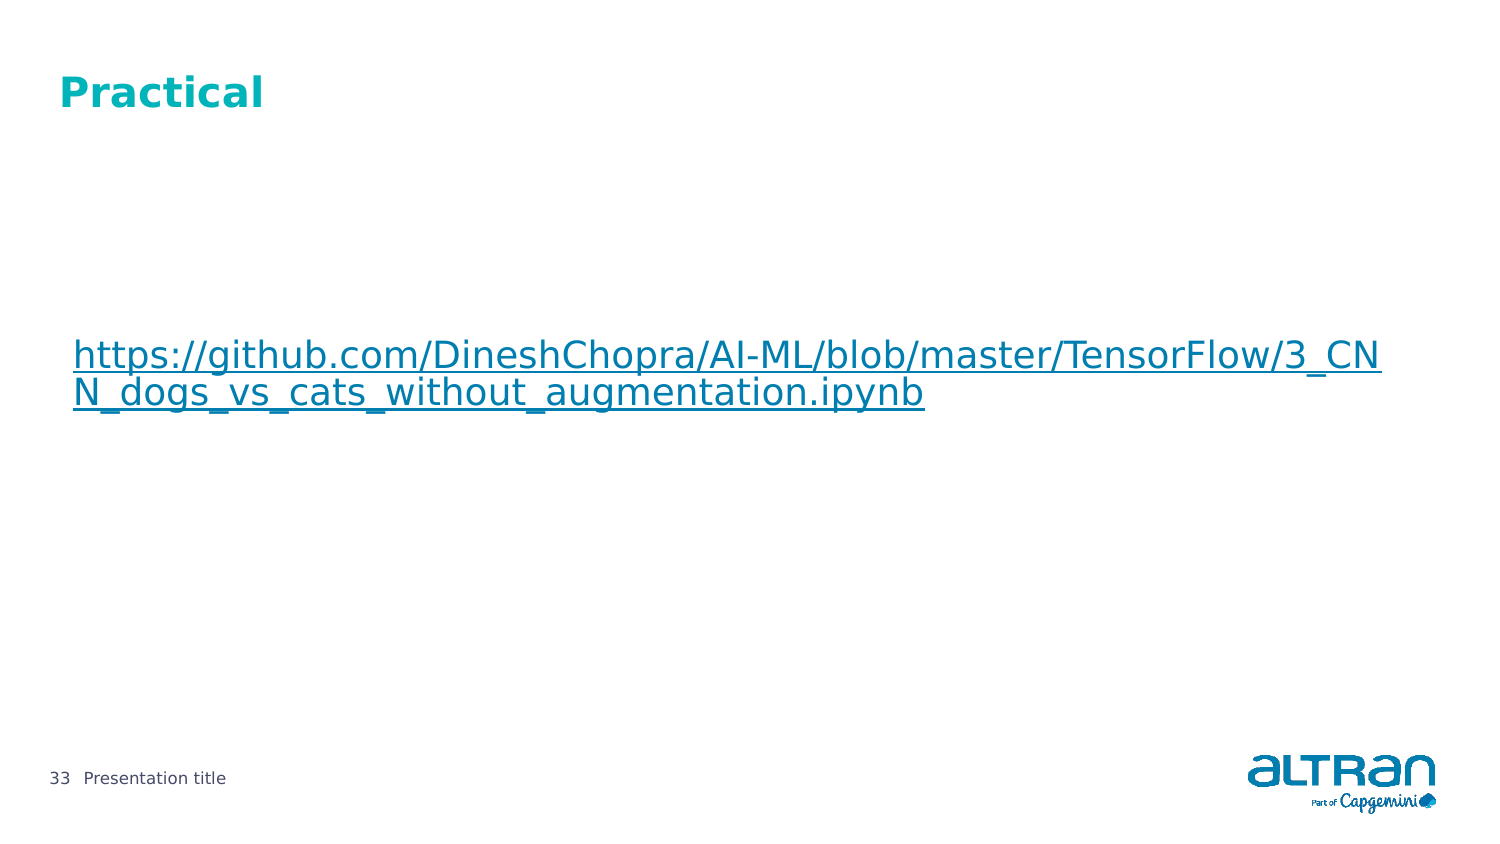

# Practical
https://github.com/DineshChopra/AI-ML/blob/master/TensorFlow/3_CNN_dogs_vs_cats_without_augmentation.ipynb
33
Presentation title
Date